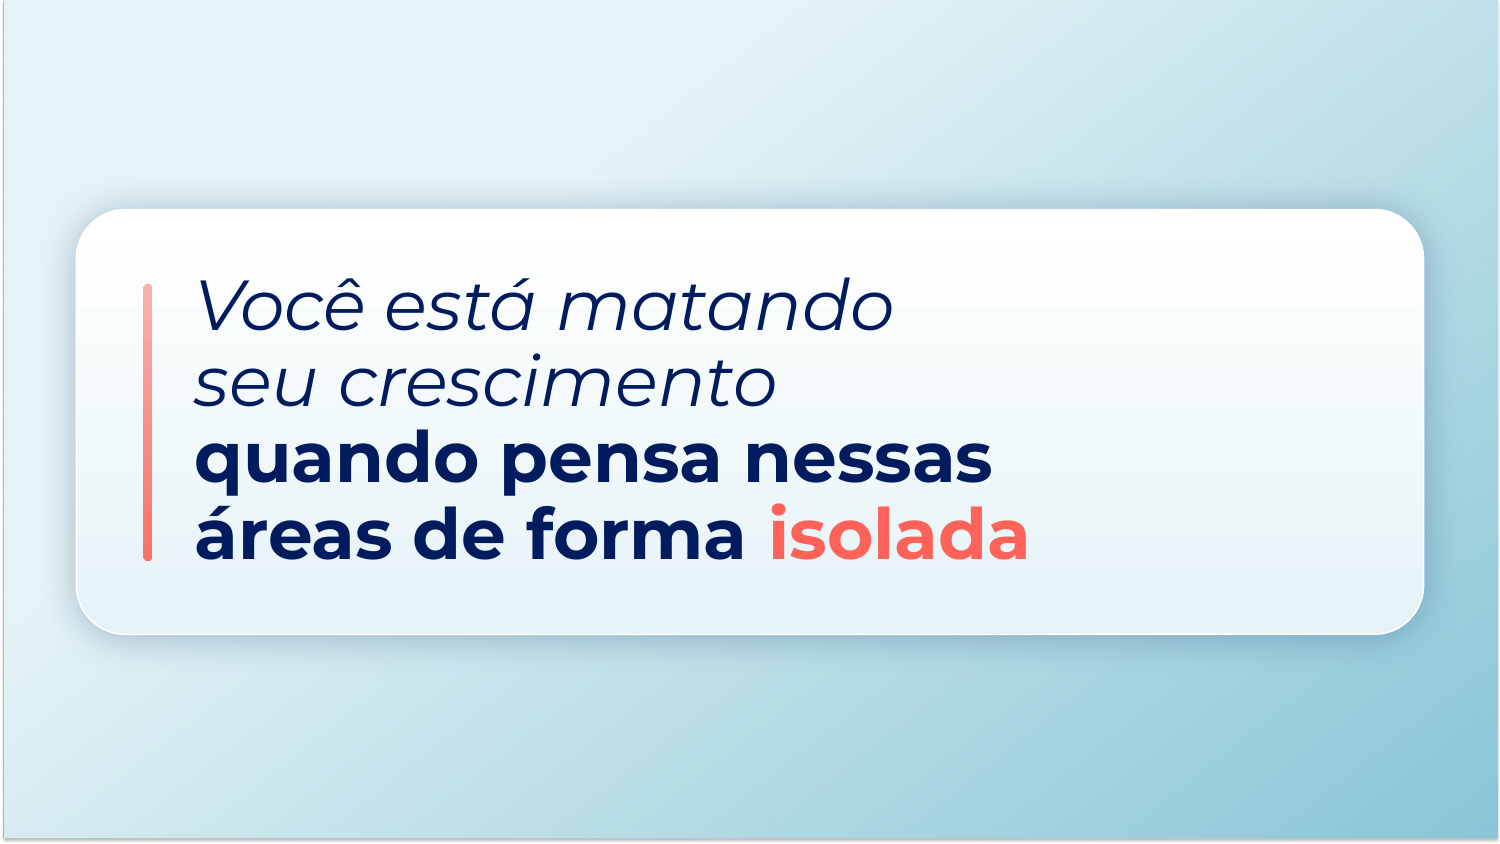

Você está matando
seu crescimento
quando pensa nessas
áreas de forma isolada